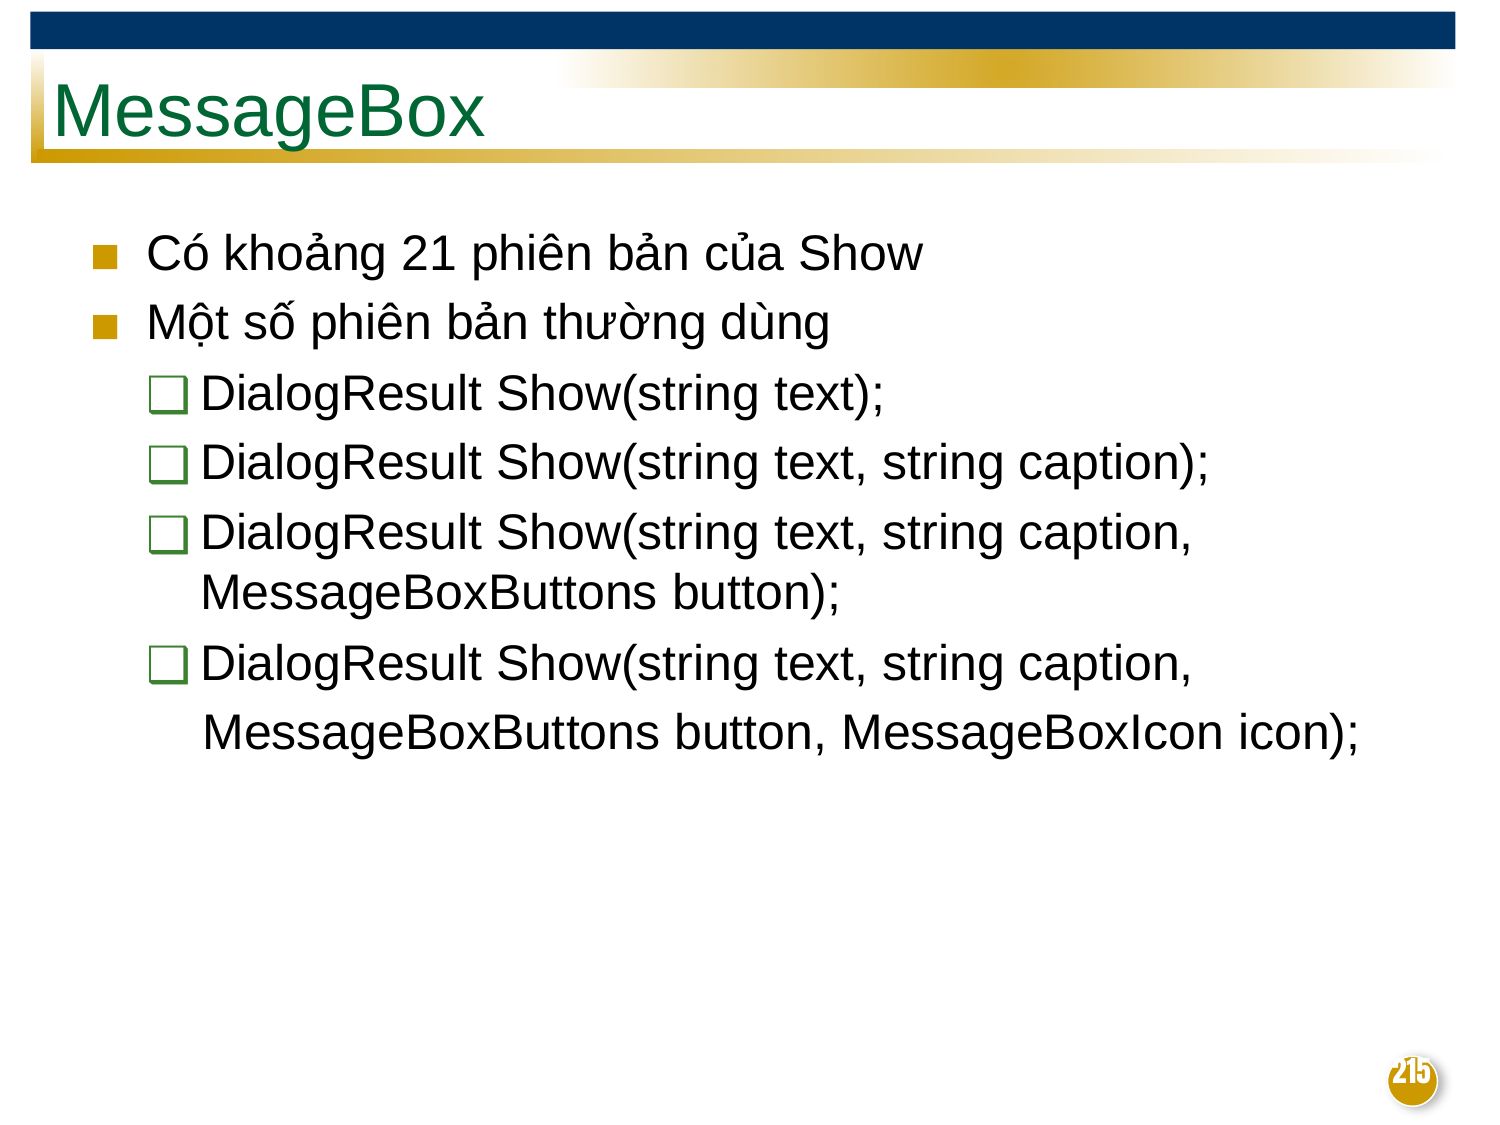

# MessageBox
Có khoảng 21 phiên bản của Show
Một số phiên bản thường dùng
DialogResult Show(string text);
DialogResult Show(string text, string caption);
DialogResult Show(string text, string caption, MessageBoxButtons button);
DialogResult Show(string text, string caption,
    MessageBoxButtons button, MessageBoxIcon icon);
215